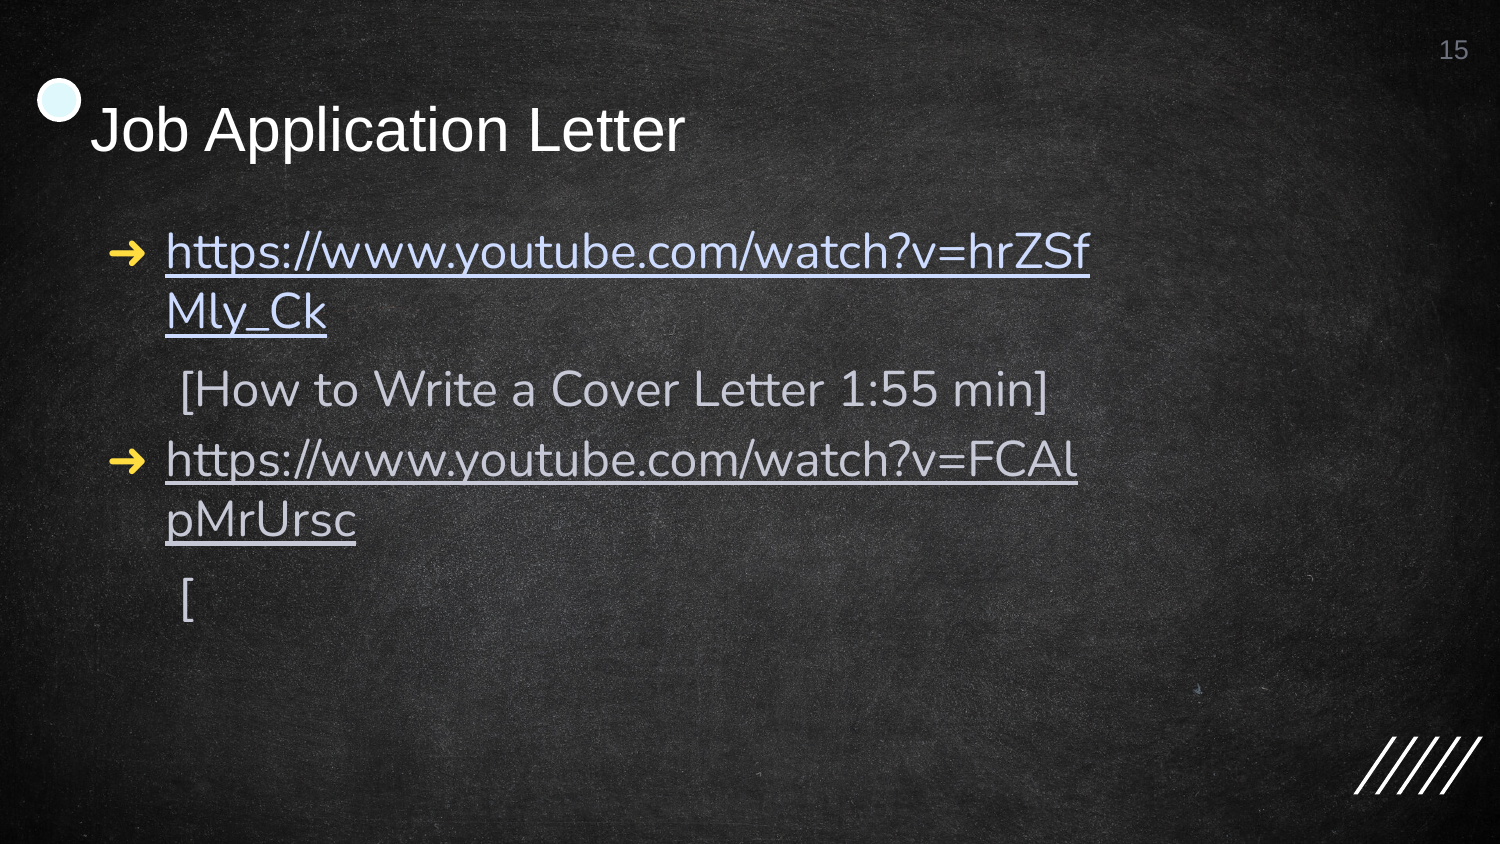

15
# Job Application Letter
https://www.youtube.com/watch?v=hrZSfMly_Ck [How to Write a Cover Letter 1:55 min]
https://www.youtube.com/watch?v=FCAlpMrUrsc [